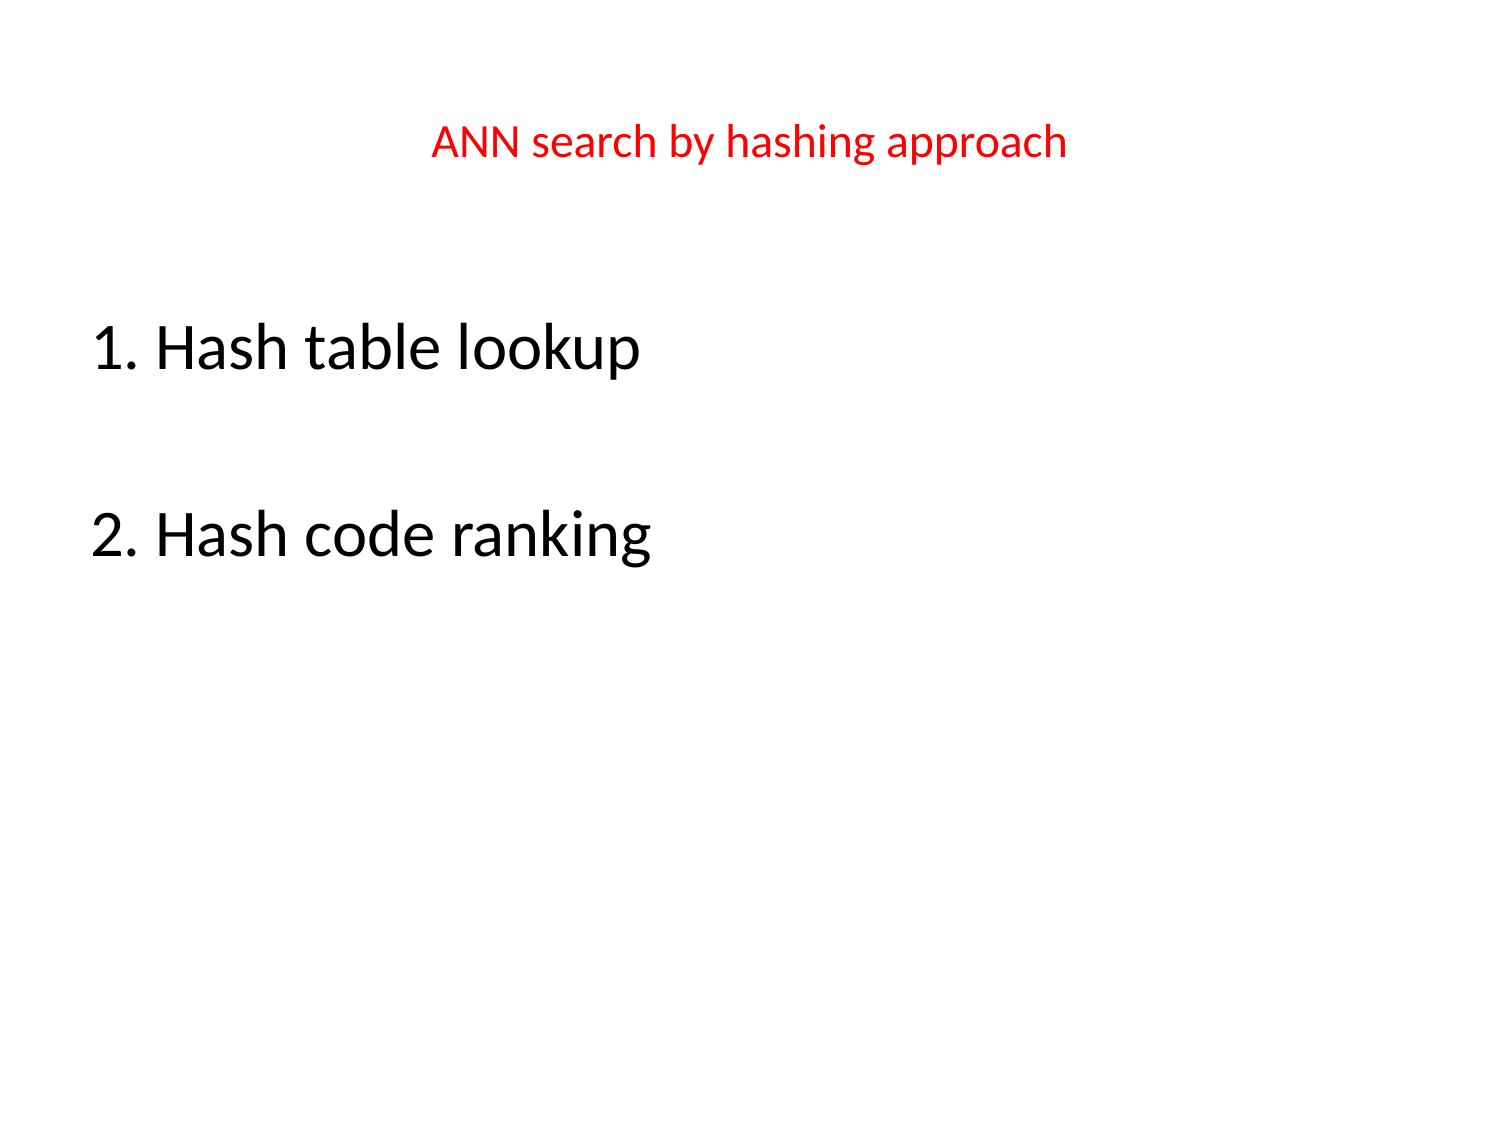

# ANN search by hashing approach
1. Hash table lookup

2. Hash code ranking